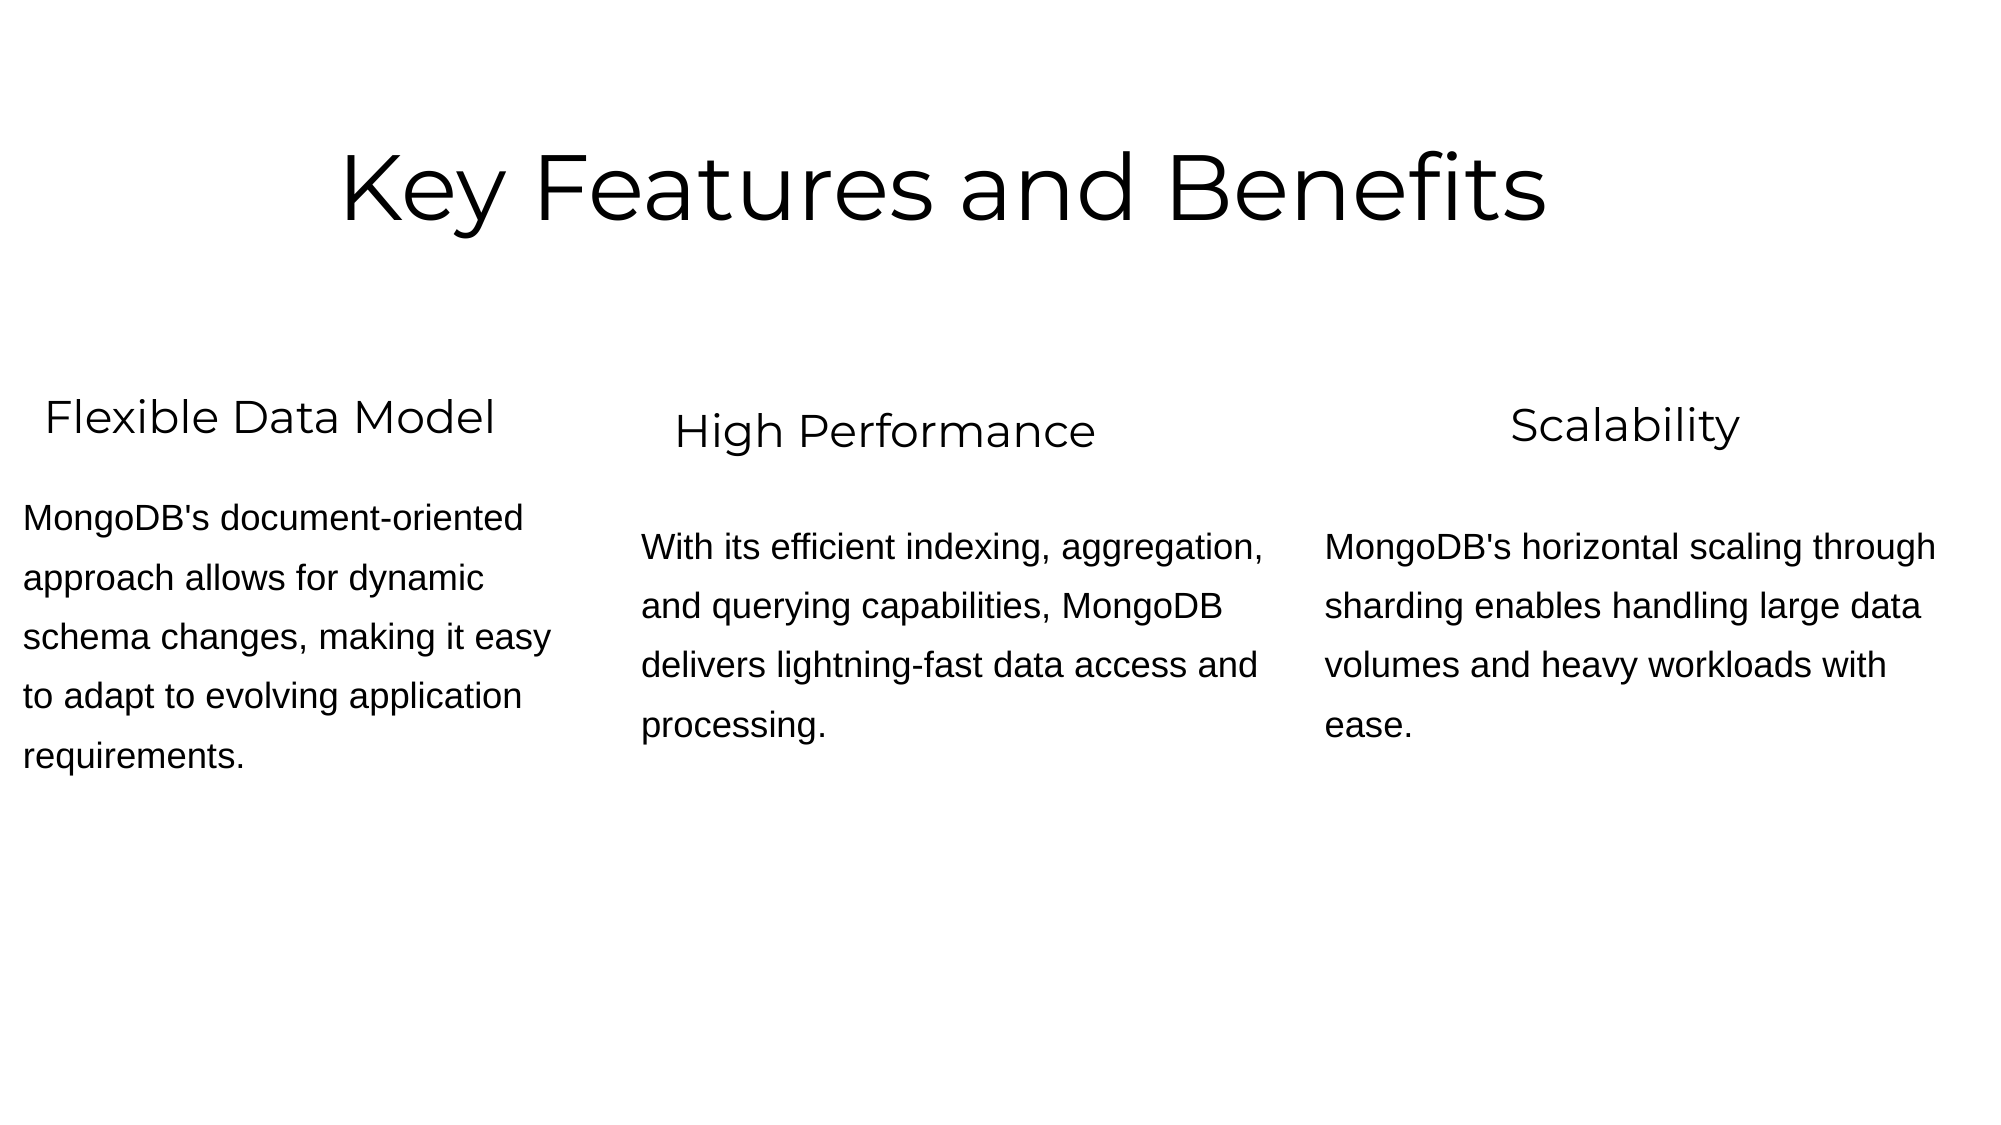

Key Features and Benefits
Flexible Data Model
Scalability
High Performance
MongoDB's document-oriented approach allows for dynamic schema changes, making it easy to adapt to evolving application requirements.
MongoDB's horizontal scaling through sharding enables handling large data volumes and heavy workloads with ease.
With its efficient indexing, aggregation, and querying capabilities, MongoDB delivers lightning-fast data access and processing.